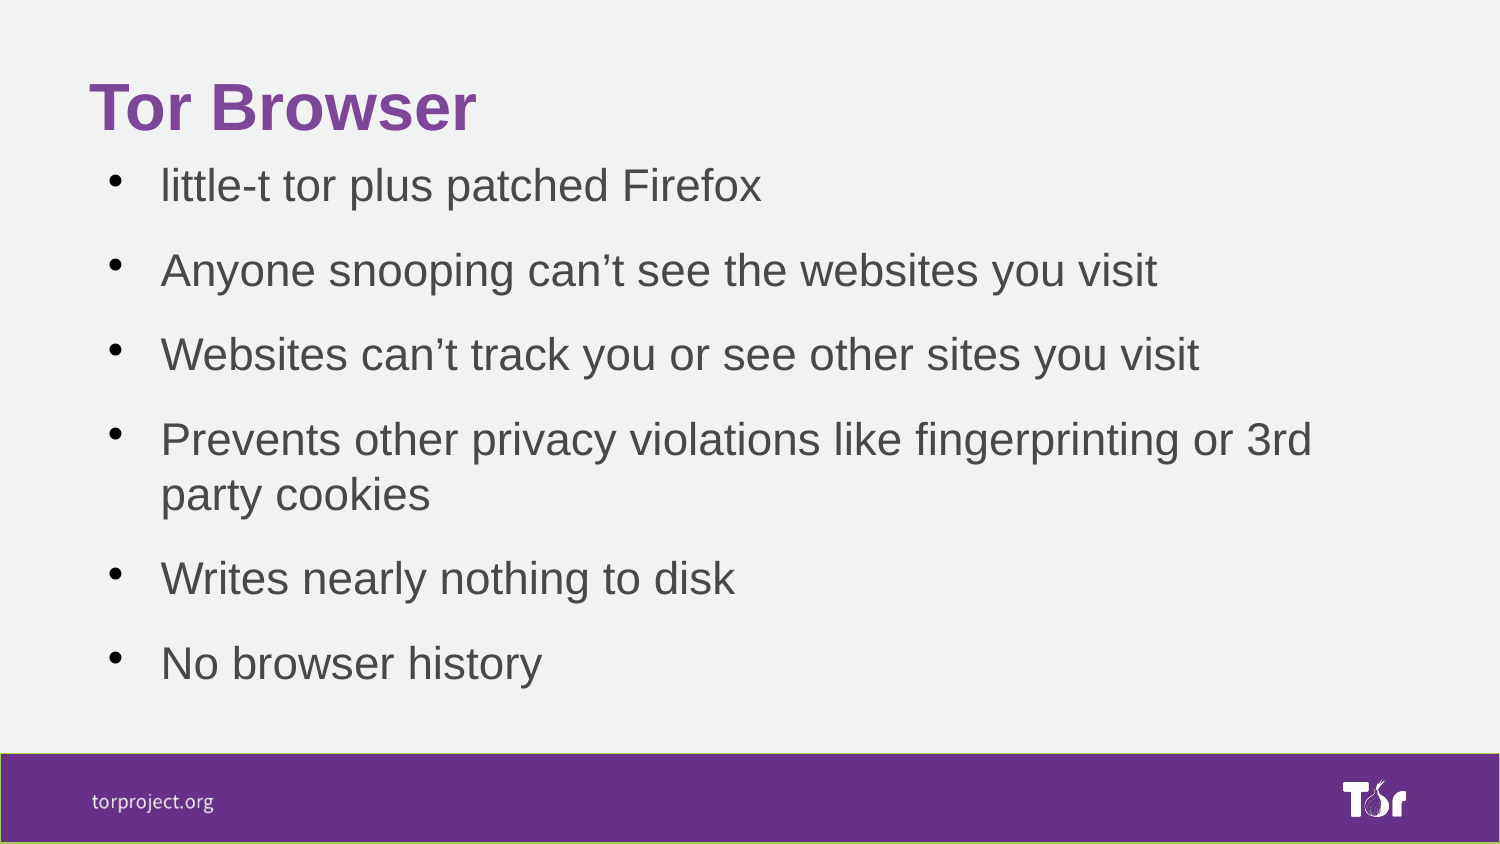

Tor Browser
little-t tor plus patched Firefox
Anyone snooping can’t see the websites you visit
Websites can’t track you or see other sites you visit
Prevents other privacy violations like fingerprinting or 3rd party cookies
Writes nearly nothing to disk
No browser history